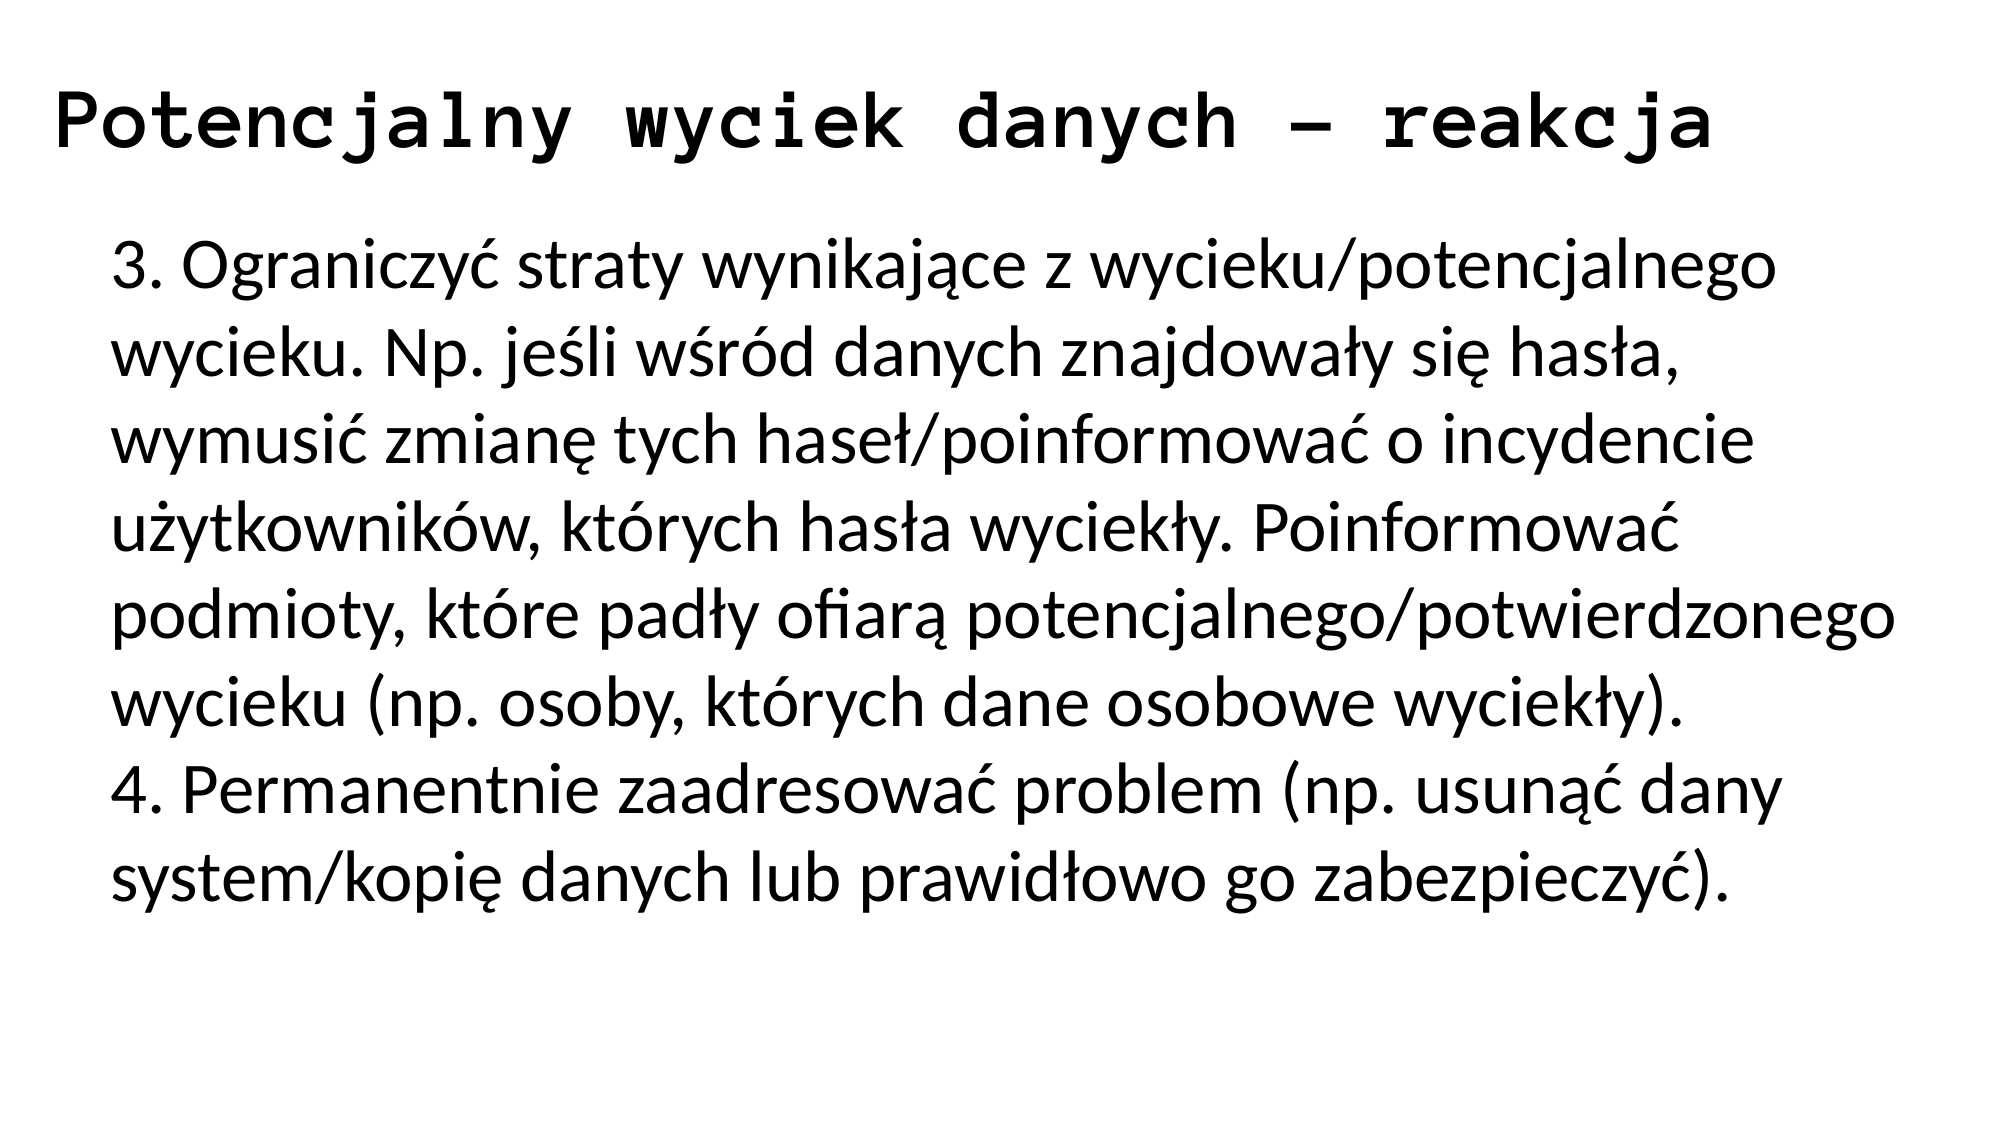

# Potencjalny wyciek danych - reakcja
3. Ograniczyć straty wynikające z wycieku/potencjalnego wycieku. Np. jeśli wśród danych znajdowały się hasła, wymusić zmianę tych haseł/poinformować o incydencie użytkowników, których hasła wyciekły. Poinformować podmioty, które padły ofiarą potencjalnego/potwierdzonego wycieku (np. osoby, których dane osobowe wyciekły).
4. Permanentnie zaadresować problem (np. usunąć dany system/kopię danych lub prawidłowo go zabezpieczyć).